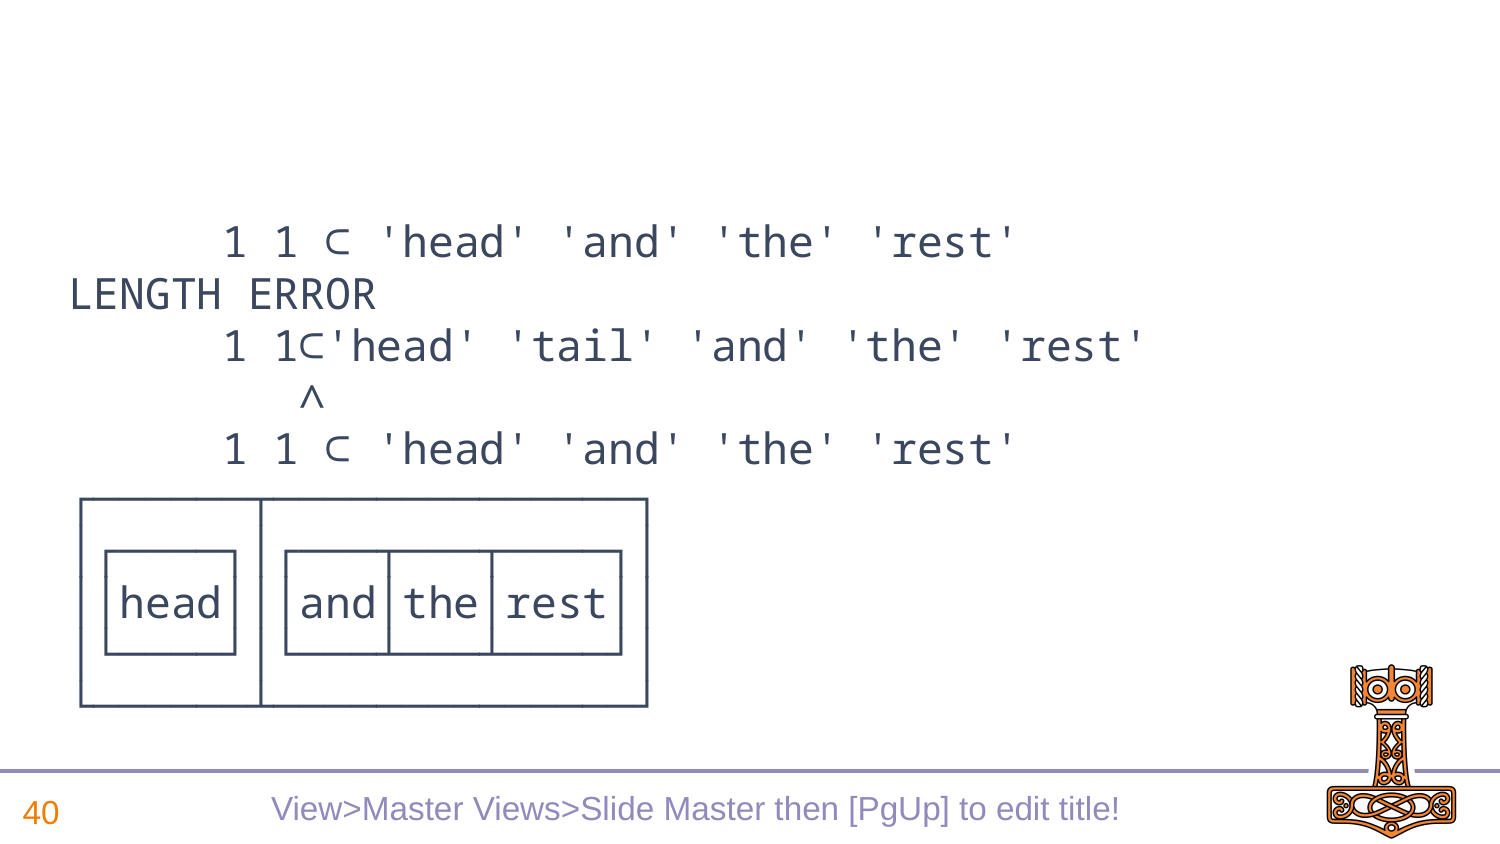

#
      1 1 ⊂ 'head' 'and' 'the' 'rest'
LENGTH ERROR
      1 1⊂'head' 'tail' 'and' 'the' 'rest'
         ∧
      1 1 ⊂ 'head' 'and' 'the' 'rest'
┌──────┬──────────────┐
│┌────┐│┌───┬───┬────┐│
││head│││and│the│rest││
│└────┘│└───┴───┴────┘│
└──────┴──────────────┘